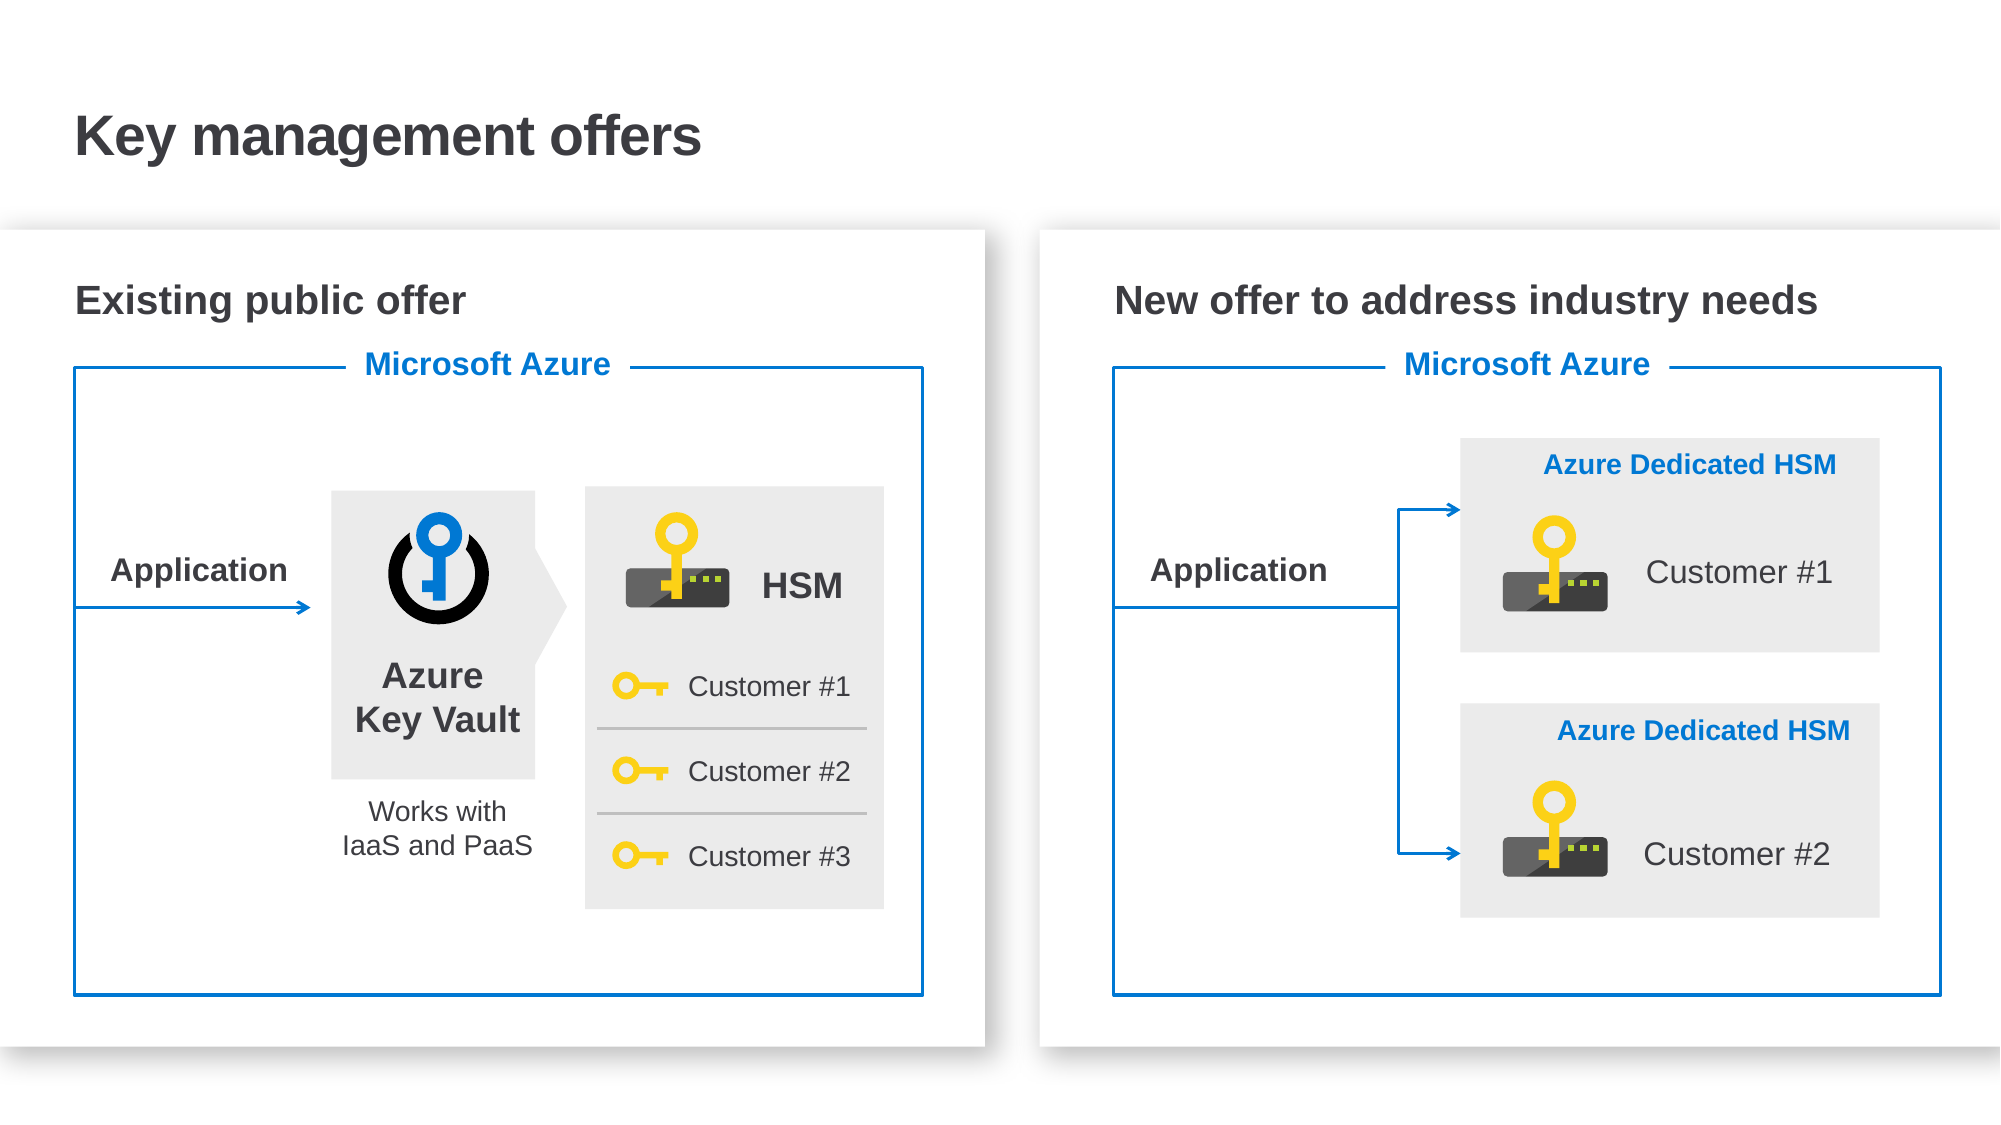

# Key management offers

Existing public offer
Microsoft Azure

HSM
Customer #1

Customer #2

Customer #3

Azure
Key Vault
Works with IaaS and PaaS
Application

New offer to address industry needs
Microsoft Azure

Azure Dedicated HSM

Customer #1

Application
Azure Dedicated HSM

Customer #2